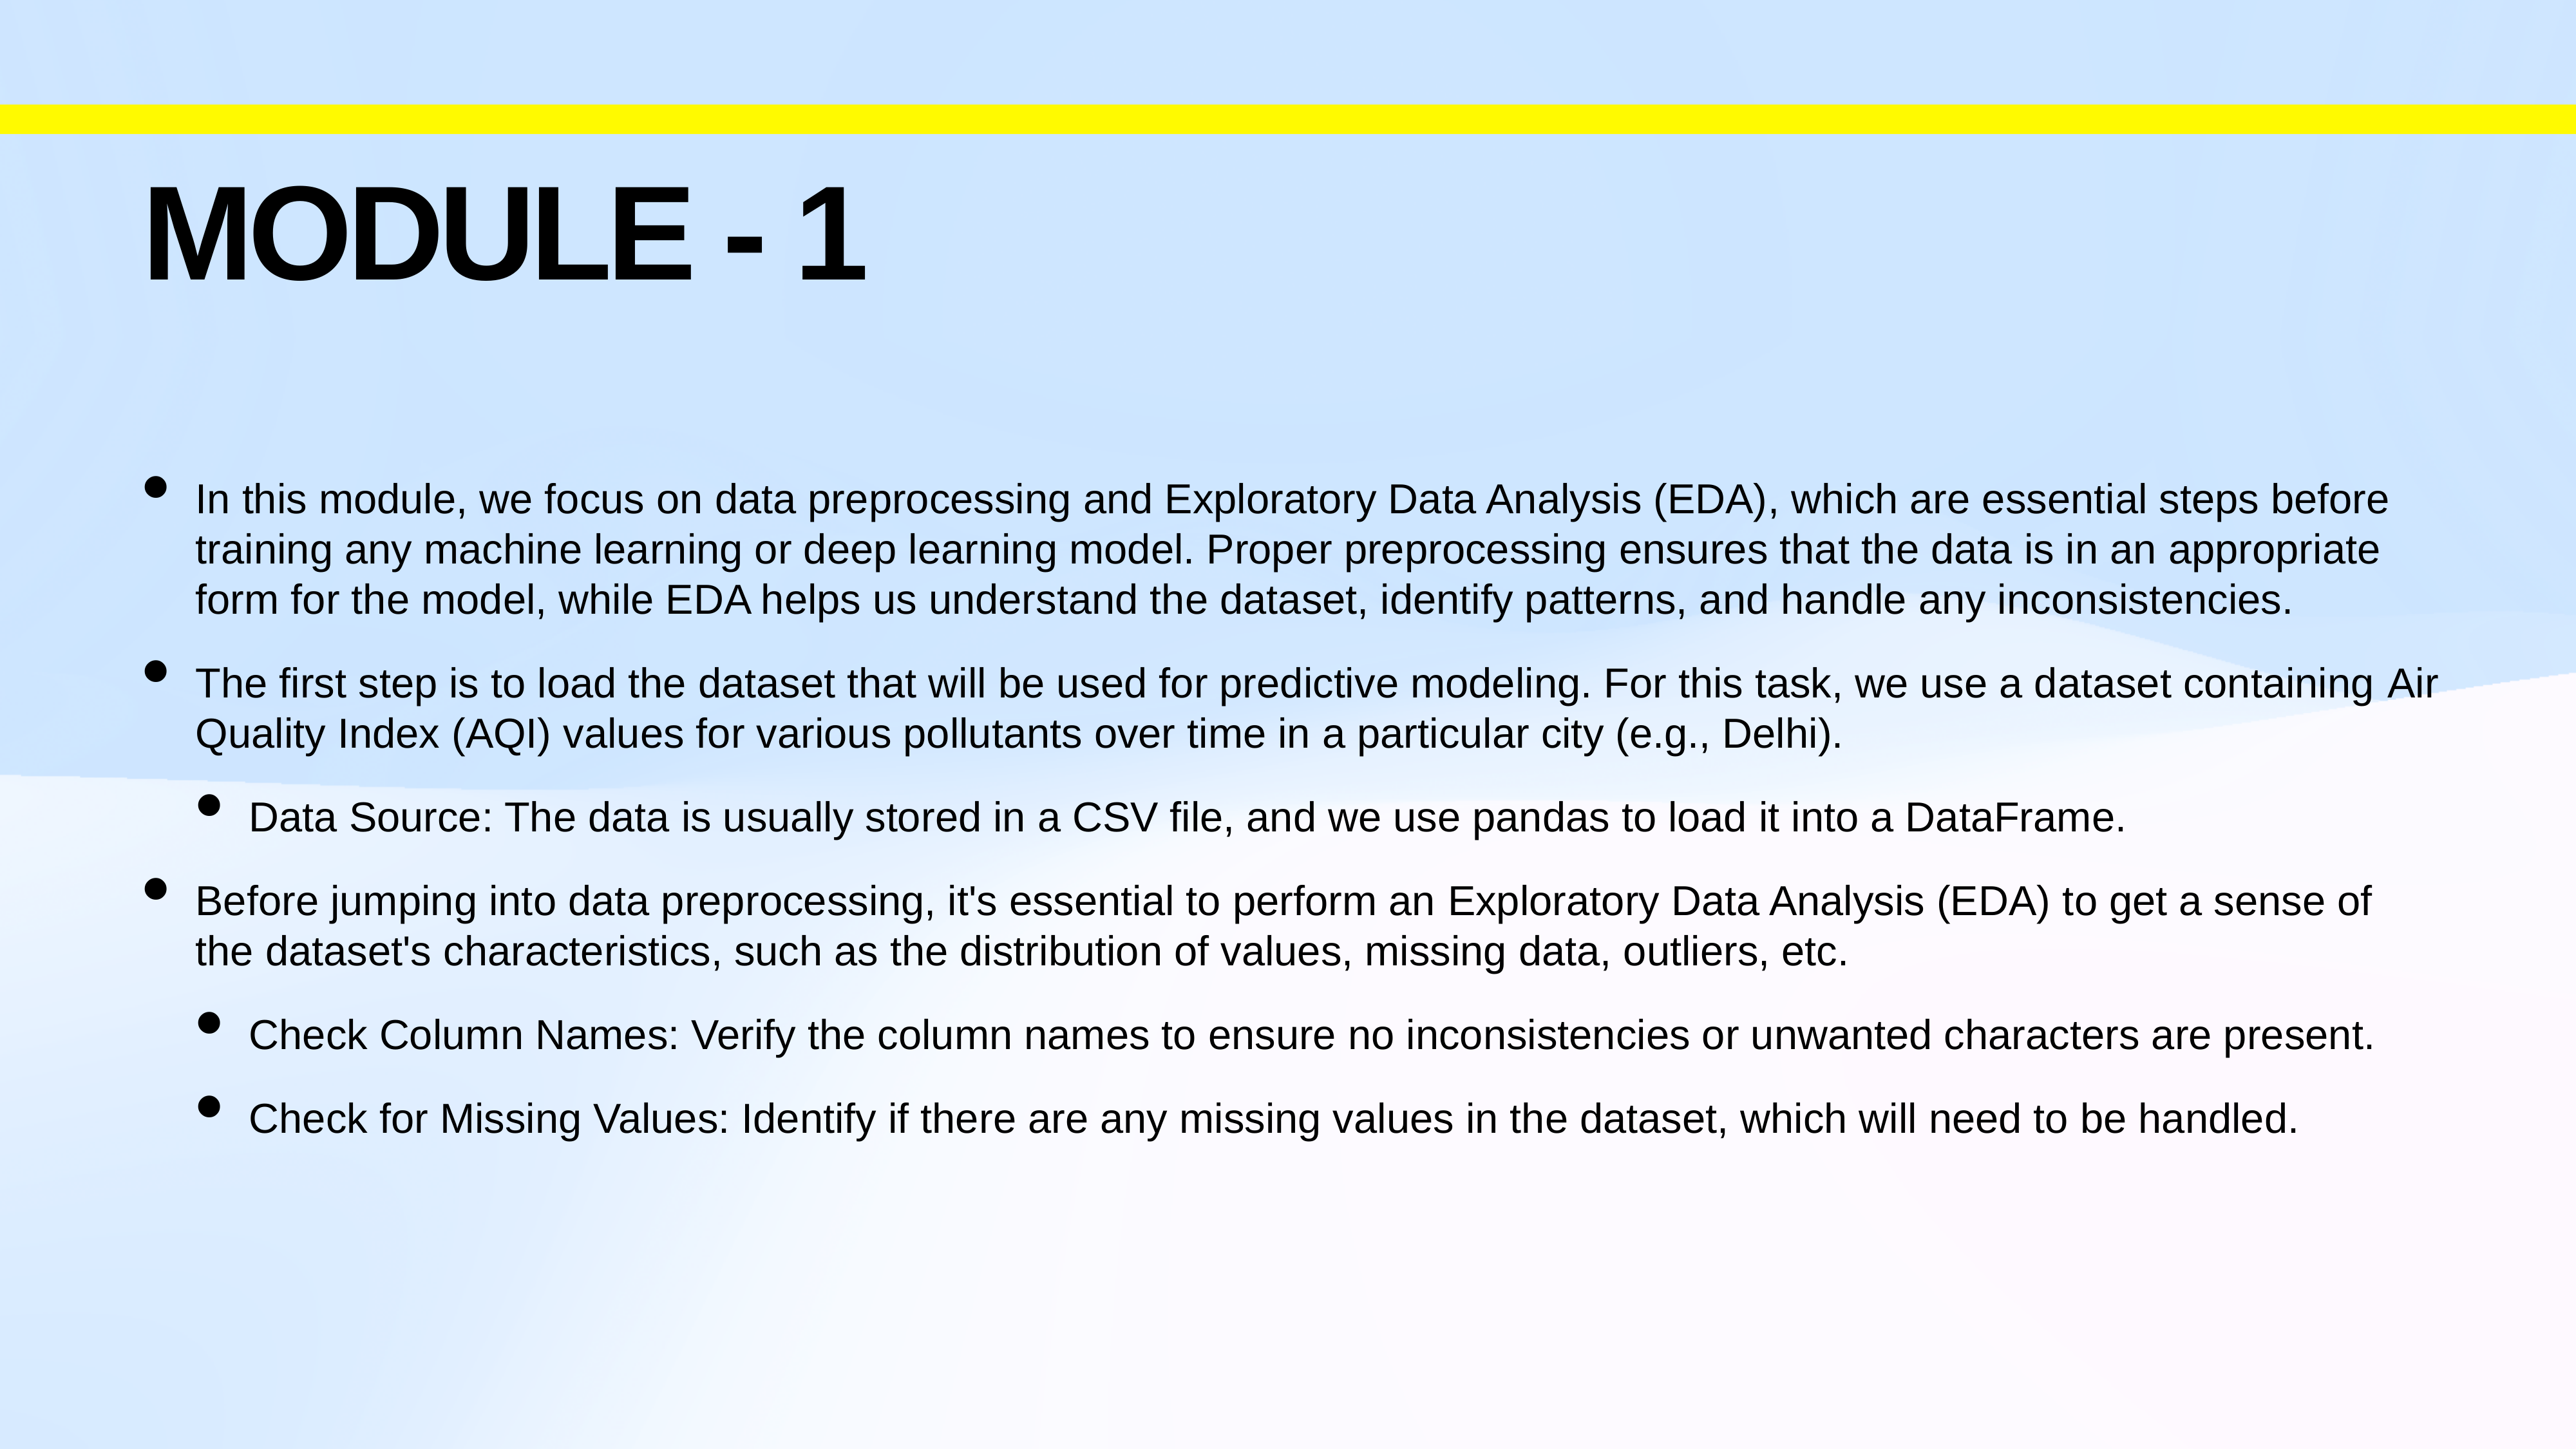

# Module - 1
In this module, we focus on data preprocessing and Exploratory Data Analysis (EDA), which are essential steps before training any machine learning or deep learning model. Proper preprocessing ensures that the data is in an appropriate form for the model, while EDA helps us understand the dataset, identify patterns, and handle any inconsistencies.
The first step is to load the dataset that will be used for predictive modeling. For this task, we use a dataset containing Air Quality Index (AQI) values for various pollutants over time in a particular city (e.g., Delhi).
Data Source: The data is usually stored in a CSV file, and we use pandas to load it into a DataFrame.
Before jumping into data preprocessing, it's essential to perform an Exploratory Data Analysis (EDA) to get a sense of the dataset's characteristics, such as the distribution of values, missing data, outliers, etc.
Check Column Names: Verify the column names to ensure no inconsistencies or unwanted characters are present.
Check for Missing Values: Identify if there are any missing values in the dataset, which will need to be handled.